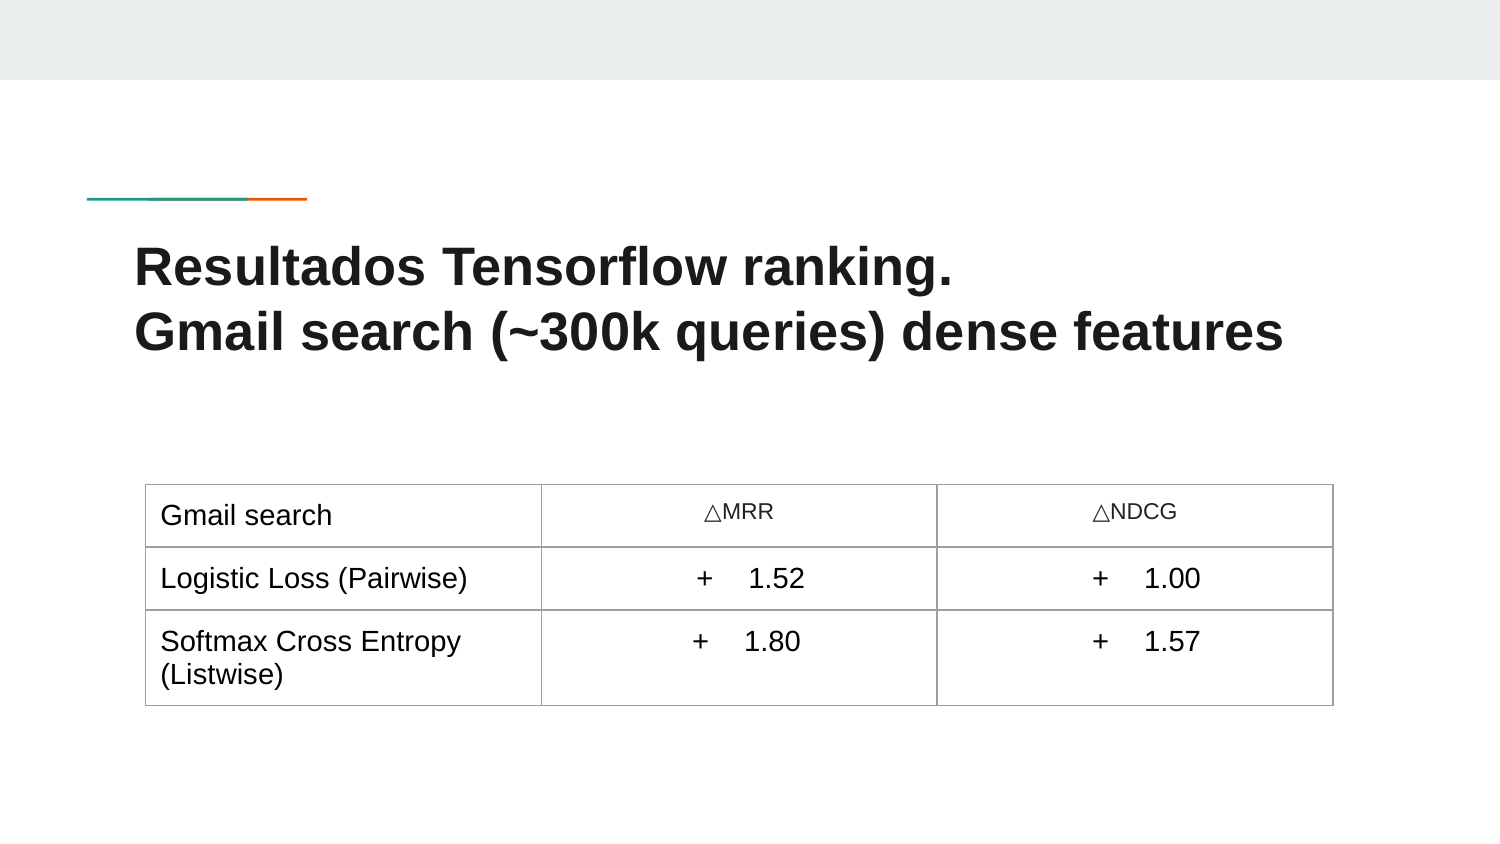

# Resultados Tensorflow ranking.
Gmail search (~300k queries) dense features
| Gmail search | △MRR | △NDCG |
| --- | --- | --- |
| Logistic Loss (Pairwise) | 1.52 | 1.00 |
| Softmax Cross Entropy (Listwise) | 1.80 | 1.57 |